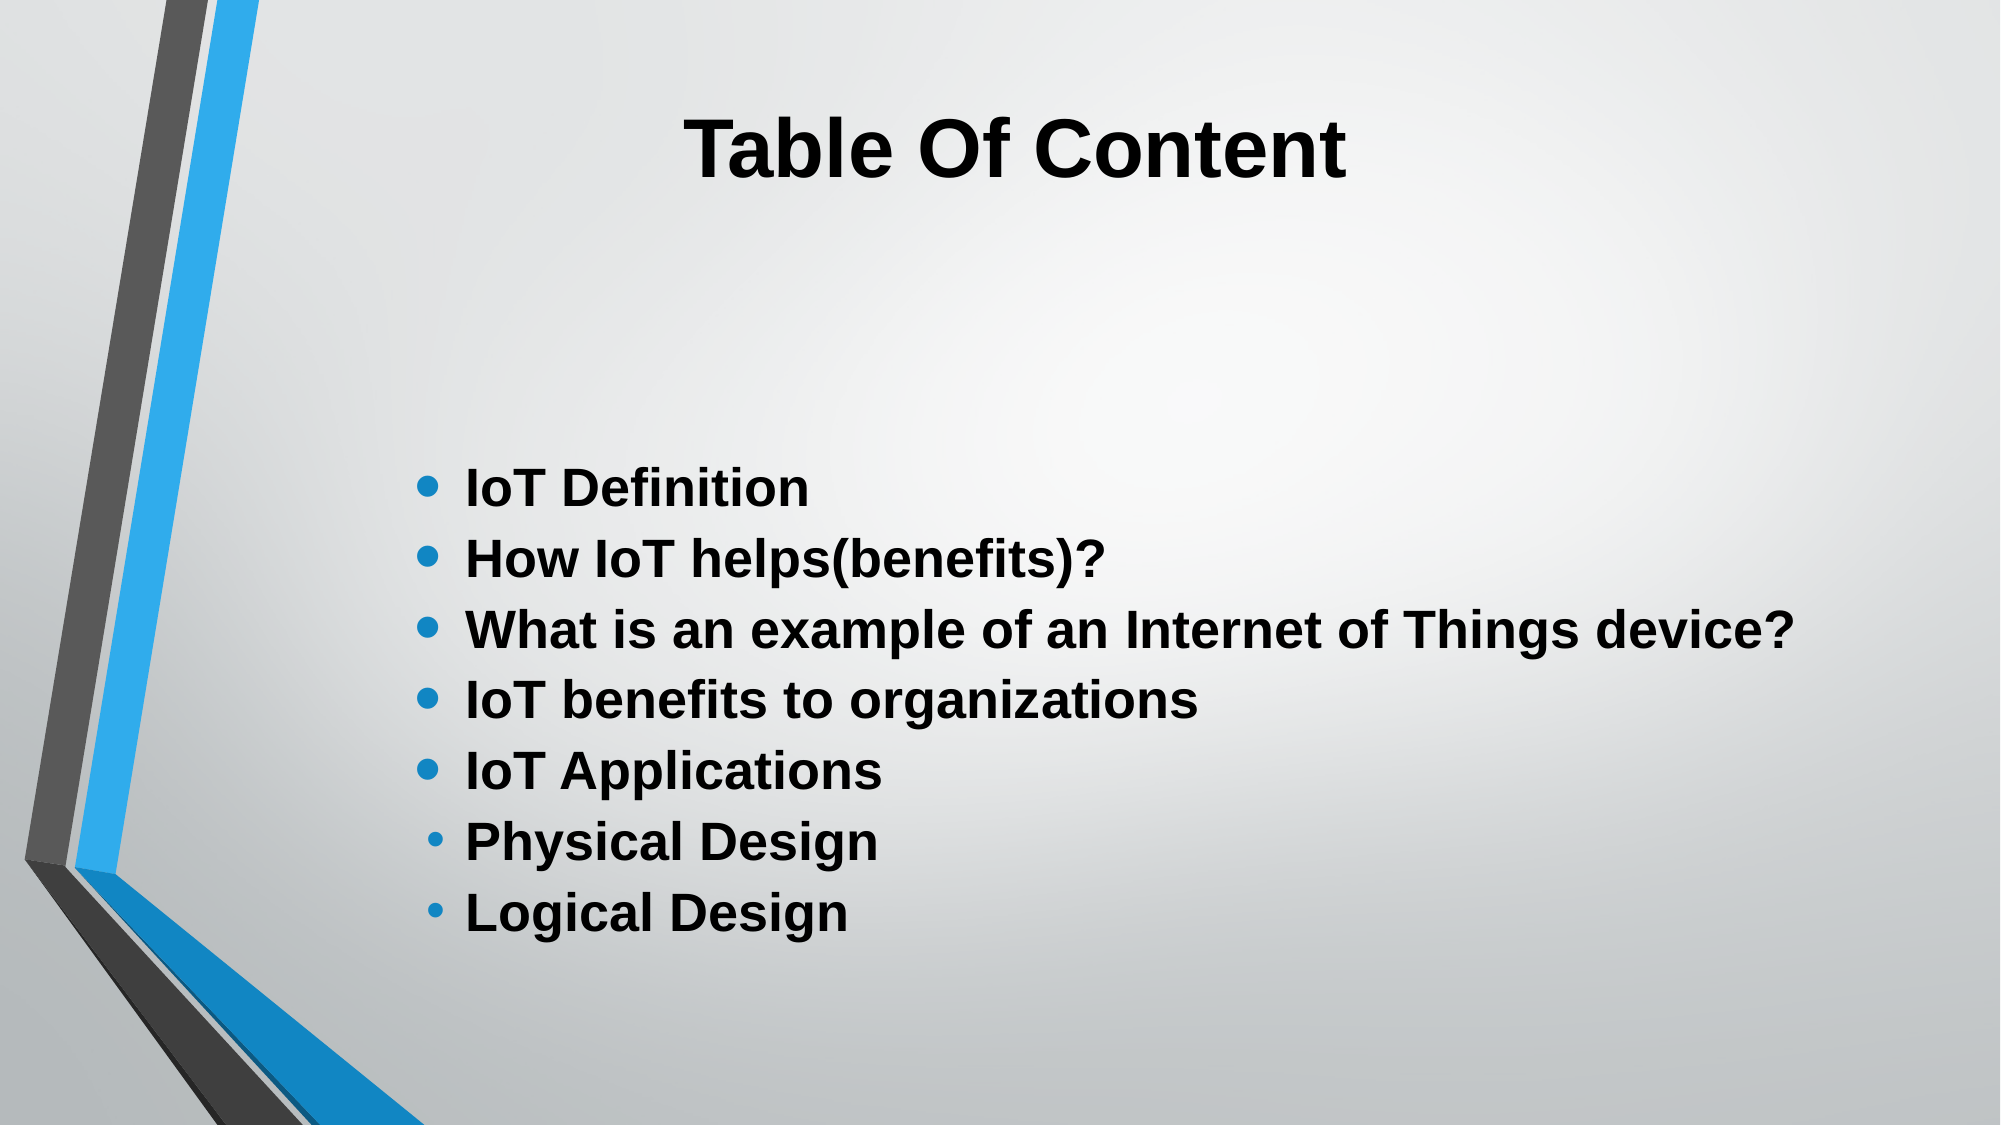

# Table Of Content
IoT Definition
How IoT helps(benefits)?
What is an example of an Internet of Things device?
IoT benefits to organizations
IoT Applications
Physical Design
Logical Design